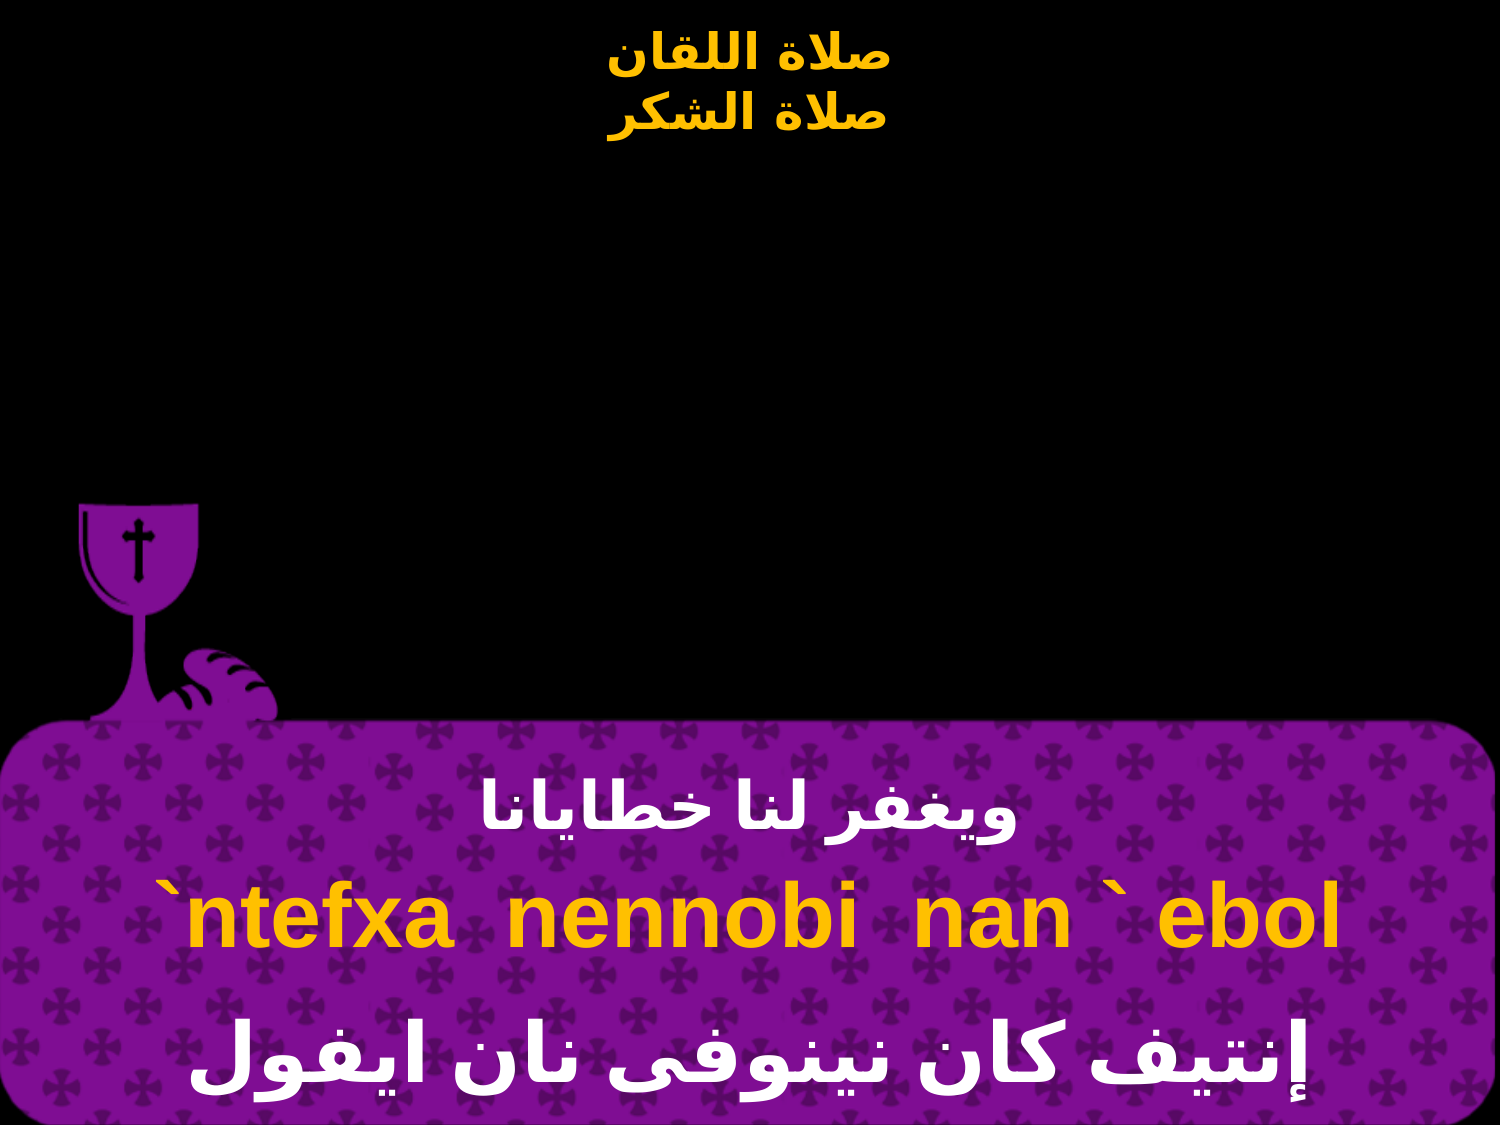

# ويغفر لنا خطايانا
`ntefxa  nennobi  nan ` ebol
إنتيف كان نينوفى نان ايفول